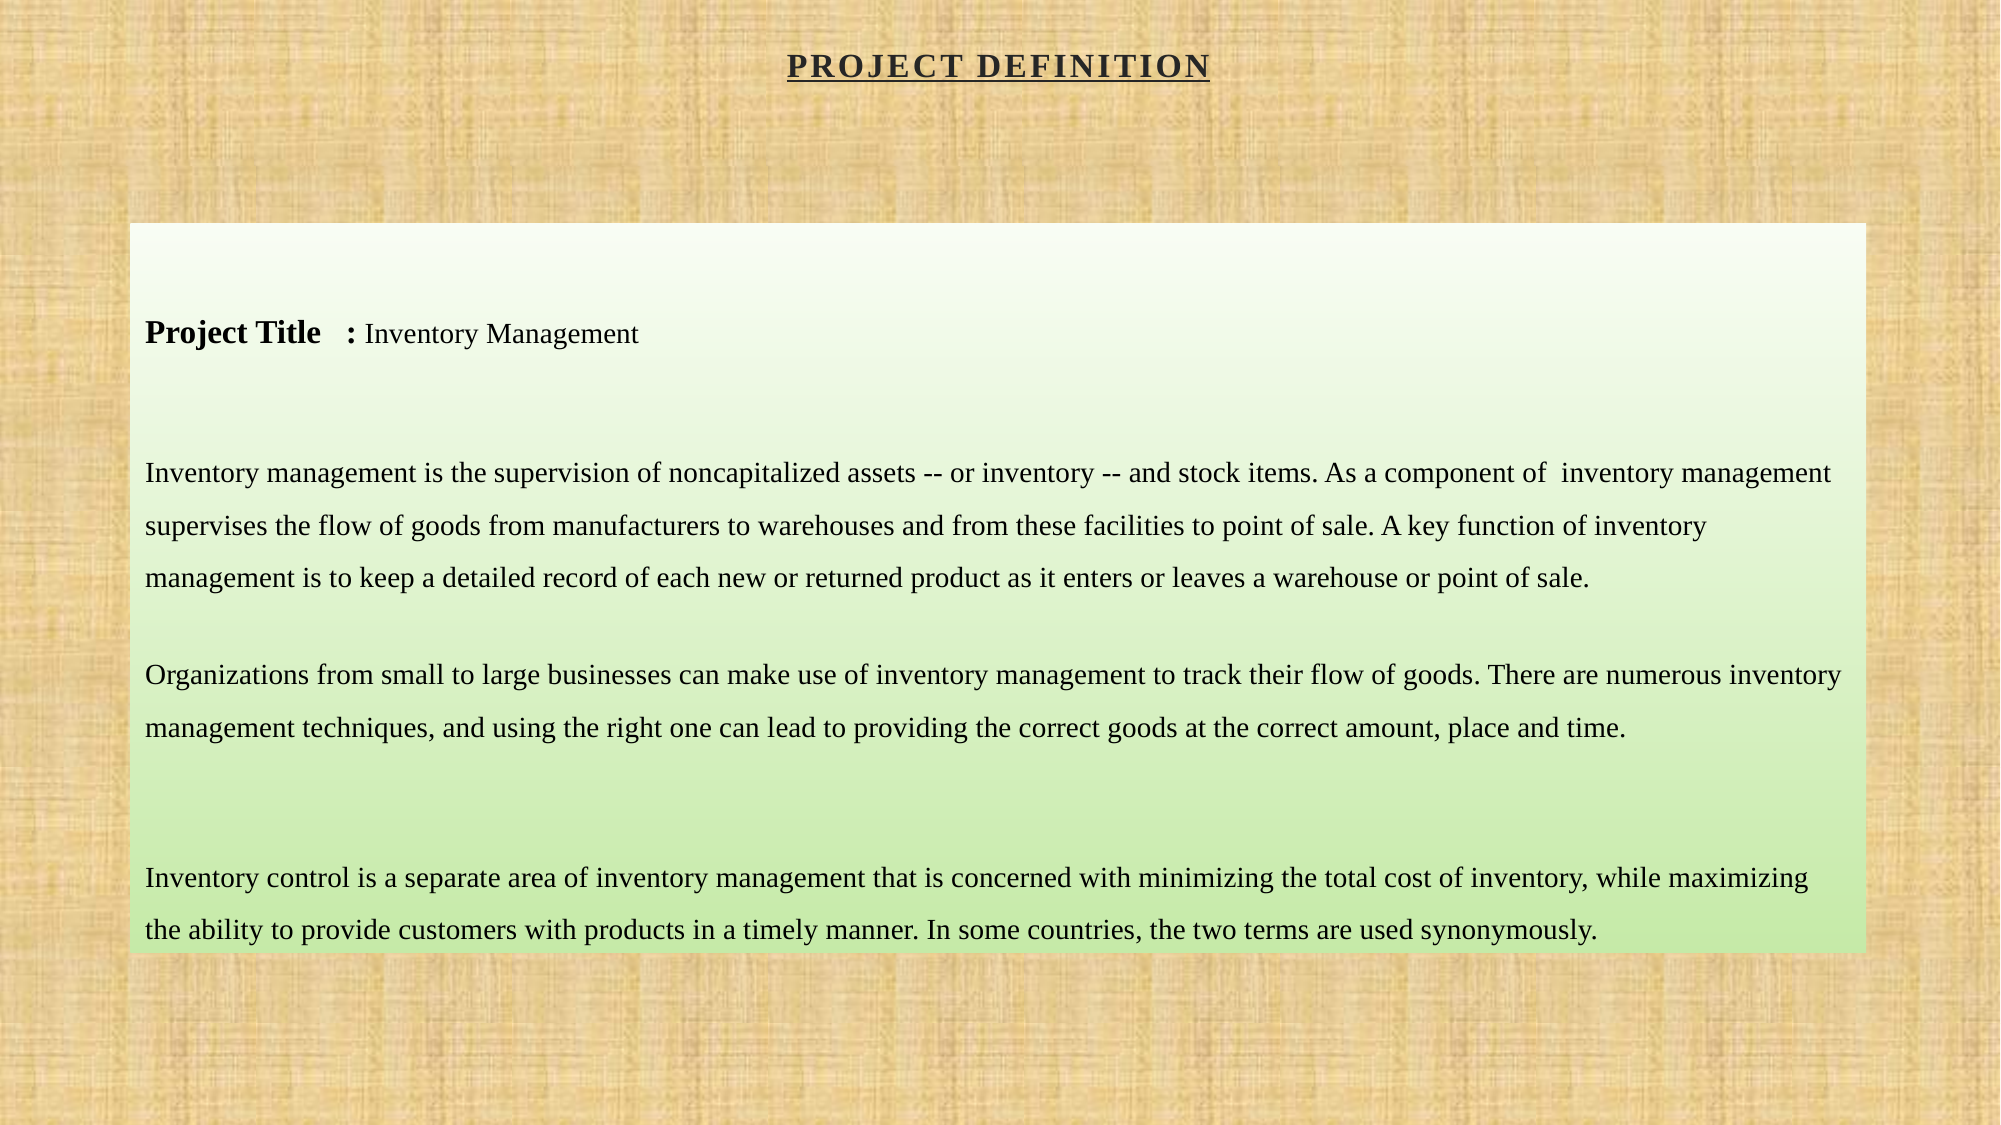

Project Definition

Project Title   : Inventory Management

Inventory management is the supervision of noncapitalized assets -- or inventory -- and stock items. As a component of  inventory management supervises the flow of goods from manufacturers to warehouses and from these facilities to point of sale. A key function of inventory management is to keep a detailed record of each new or returned product as it enters or leaves a warehouse or point of sale.

Organizations from small to large businesses can make use of inventory management to track their flow of goods. There are numerous inventory management techniques, and using the right one can lead to providing the correct goods at the correct amount, place and time.

Inventory control is a separate area of inventory management that is concerned with minimizing the total cost of inventory, while maximizing the ability to provide customers with products in a timely manner. In some countries, the two terms are used synonymously.